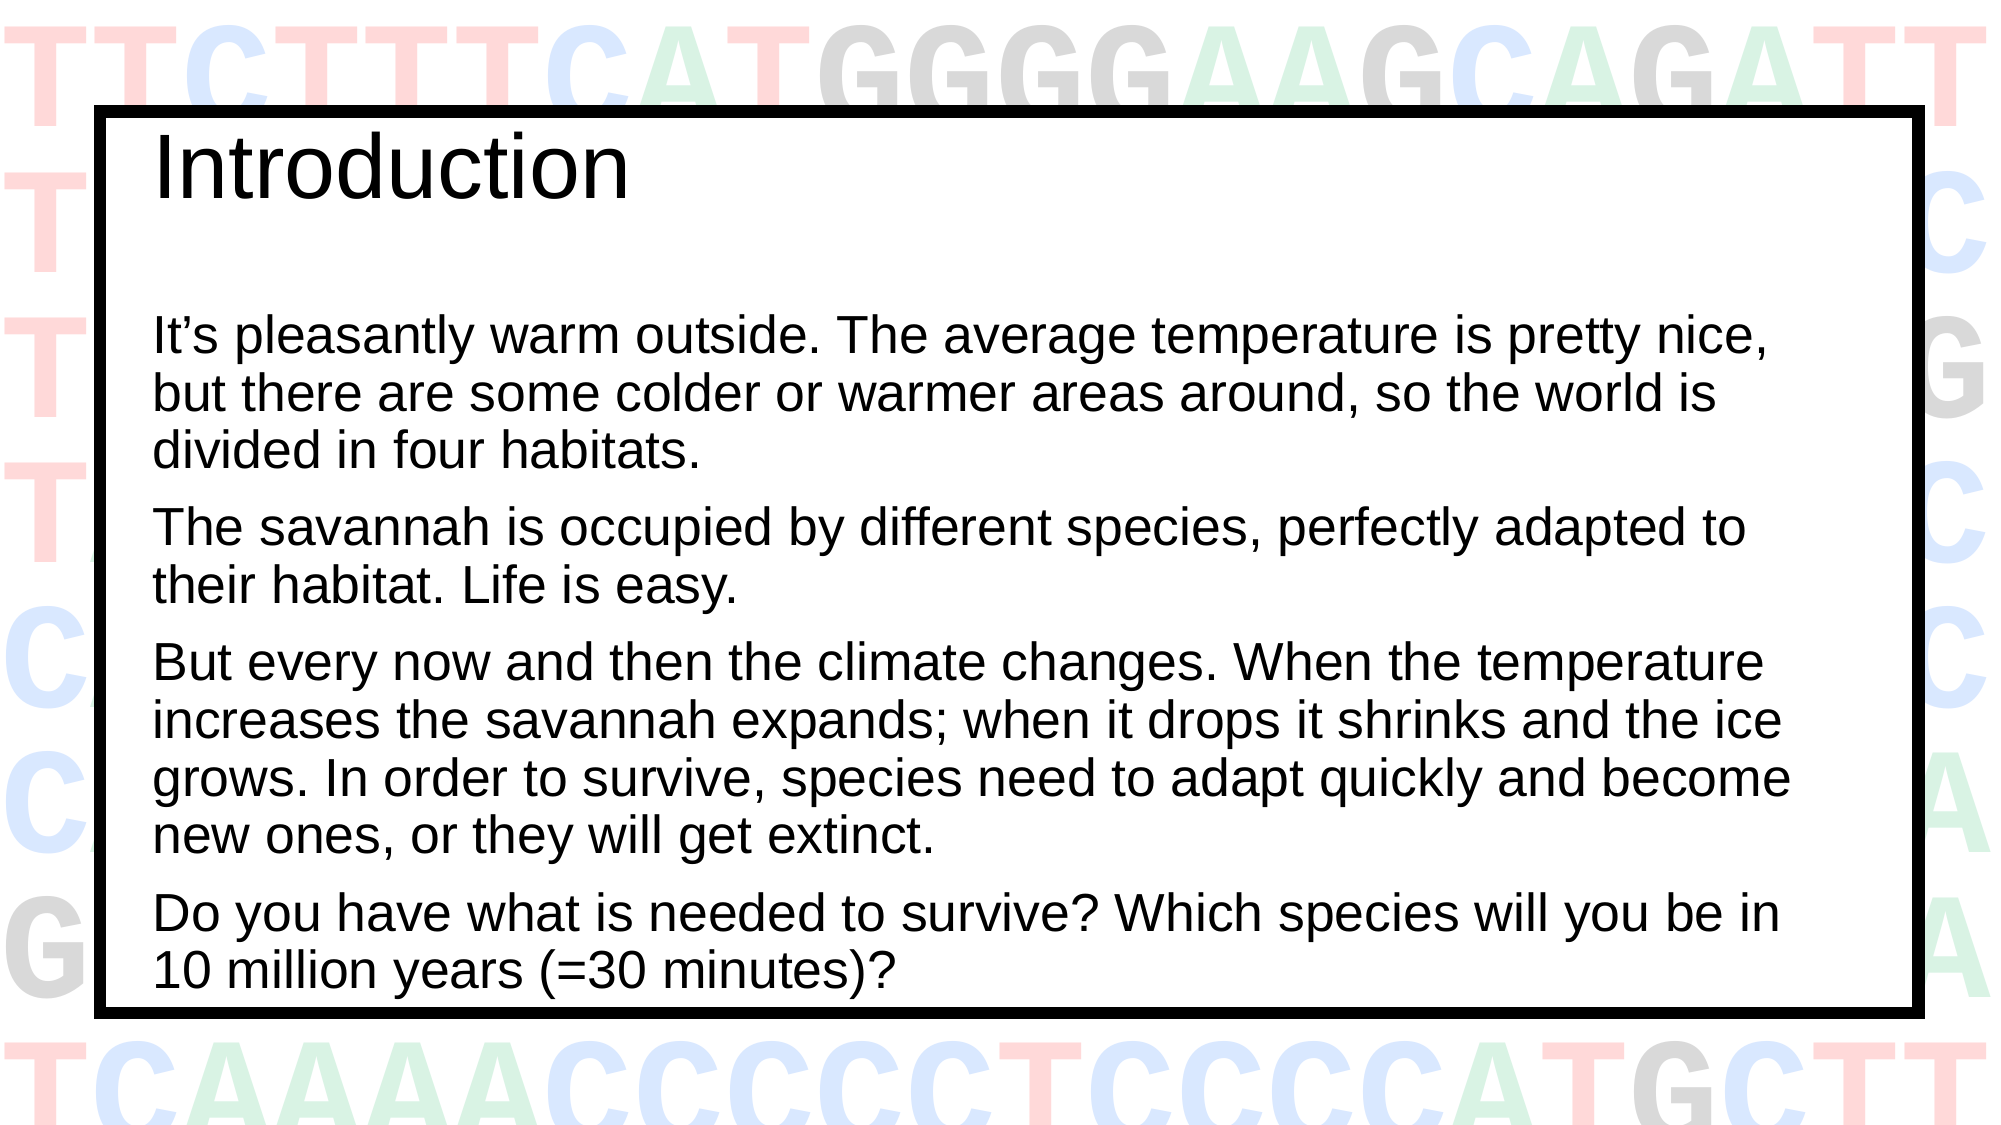

TTCTTTCATGGGGAAGCAGATTTGGGTACCACCCAAGTATTGACTCACCCATCAACAACCGCTATGTATTTCGTACATTACTGCCAGCCACCATGAATATTGTACGGTACCATAAATACTTGACCACCTGTAGTACATAAAAACCCAATCCACATCAAAACCCCCTCCCCATGCTT3BTM ML19

# Introduction

It’s pleasantly warm outside. The average temperature is pretty nice, but there are some colder or warmer areas around, so the world is divided in four habitats.
The savannah is occupied by different species, perfectly adapted to their habitat. Life is easy.
But every now and then the climate changes. When the temperature increases the savannah expands; when it drops it shrinks and the ice grows. In order to survive, species need to adapt quickly and become new ones, or they will get extinct.
Do you have what is needed to survive? Which species will you be in 10 million years (=30 minutes)?